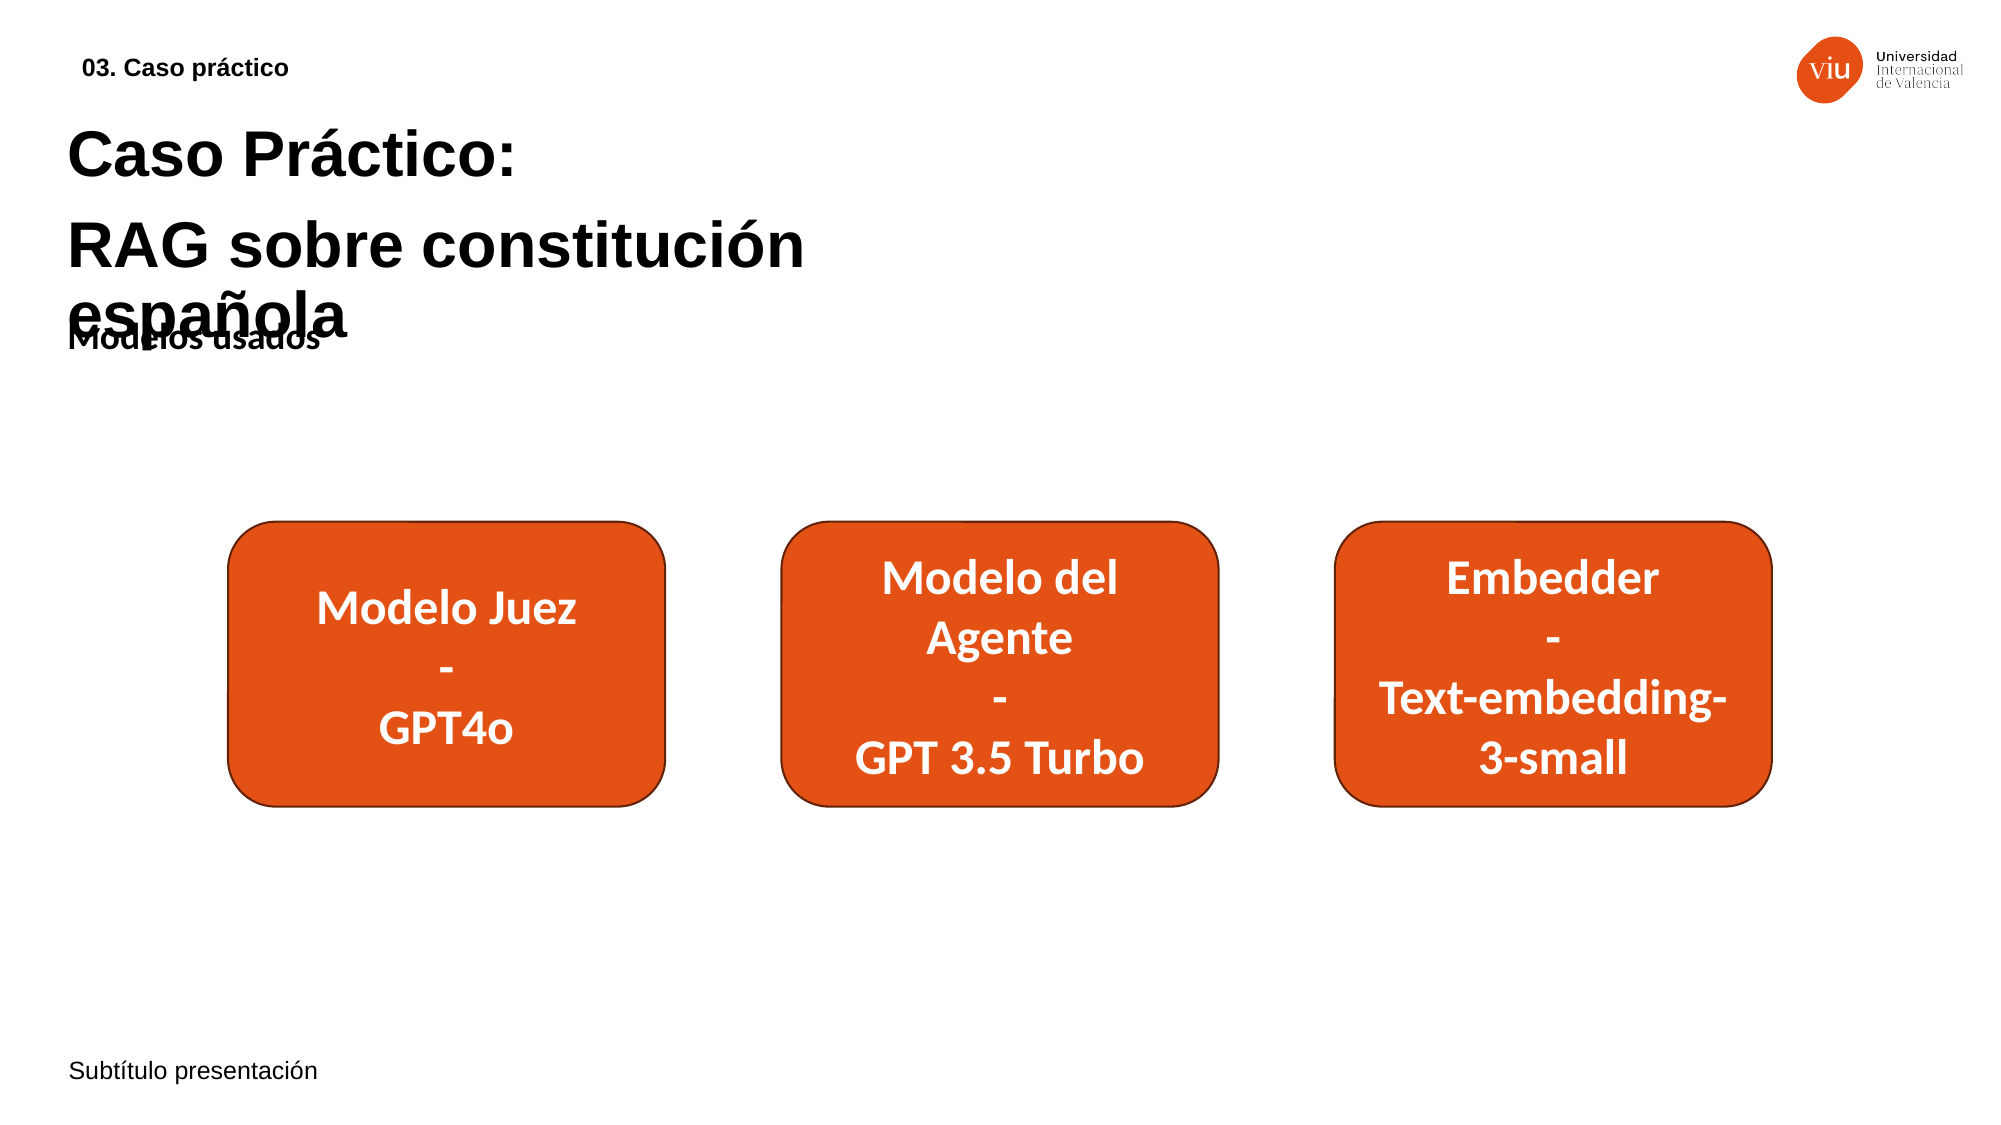

03. Caso práctico
Caso Práctico:
RAG sobre constitución española
Modelos usados
Modelo Juez
-
GPT4o
Modelo del Agente
-
GPT 3.5 Turbo
Embedder
-
Text-embedding-3-small